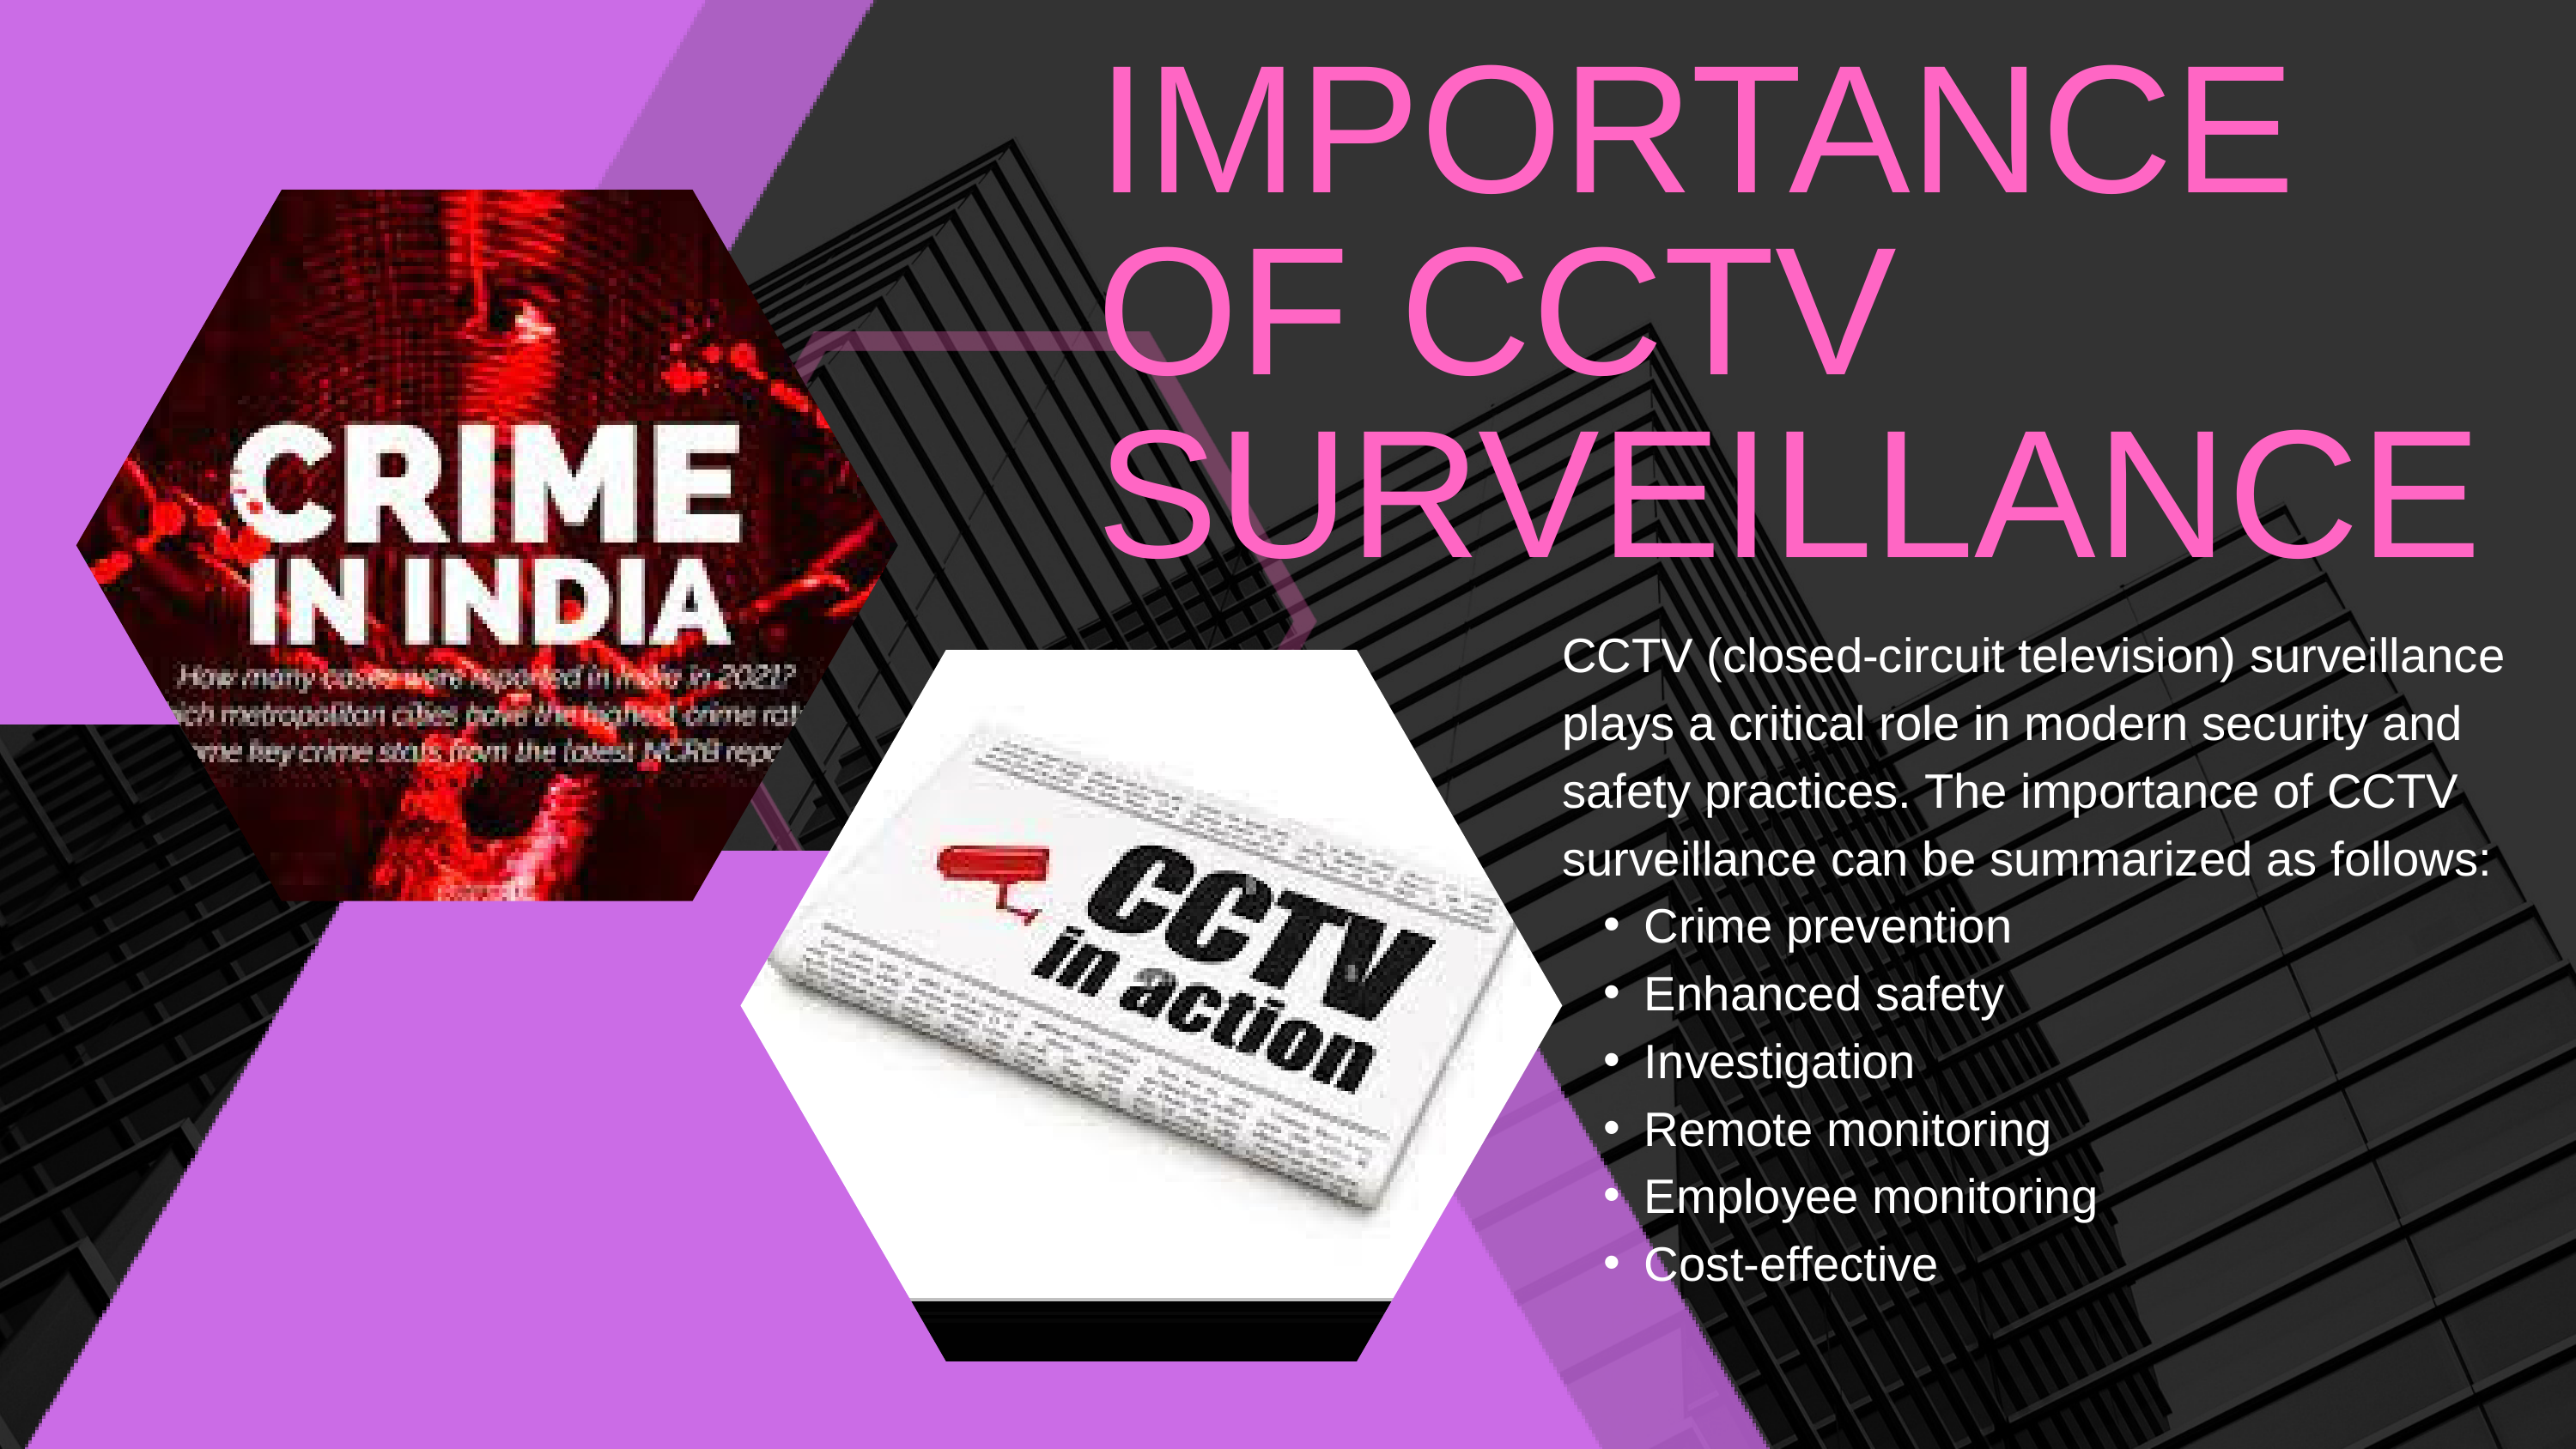

IMPORTANCE OF CCTV SURVEILLANCE

CCTV (closed-circuit television) surveillance plays a critical role in modern security and safety practices. The importance of CCTV surveillance can be summarized as follows:
Crime prevention
Enhanced safety
Investigation
Remote monitoring
Employee monitoring
Cost-effective